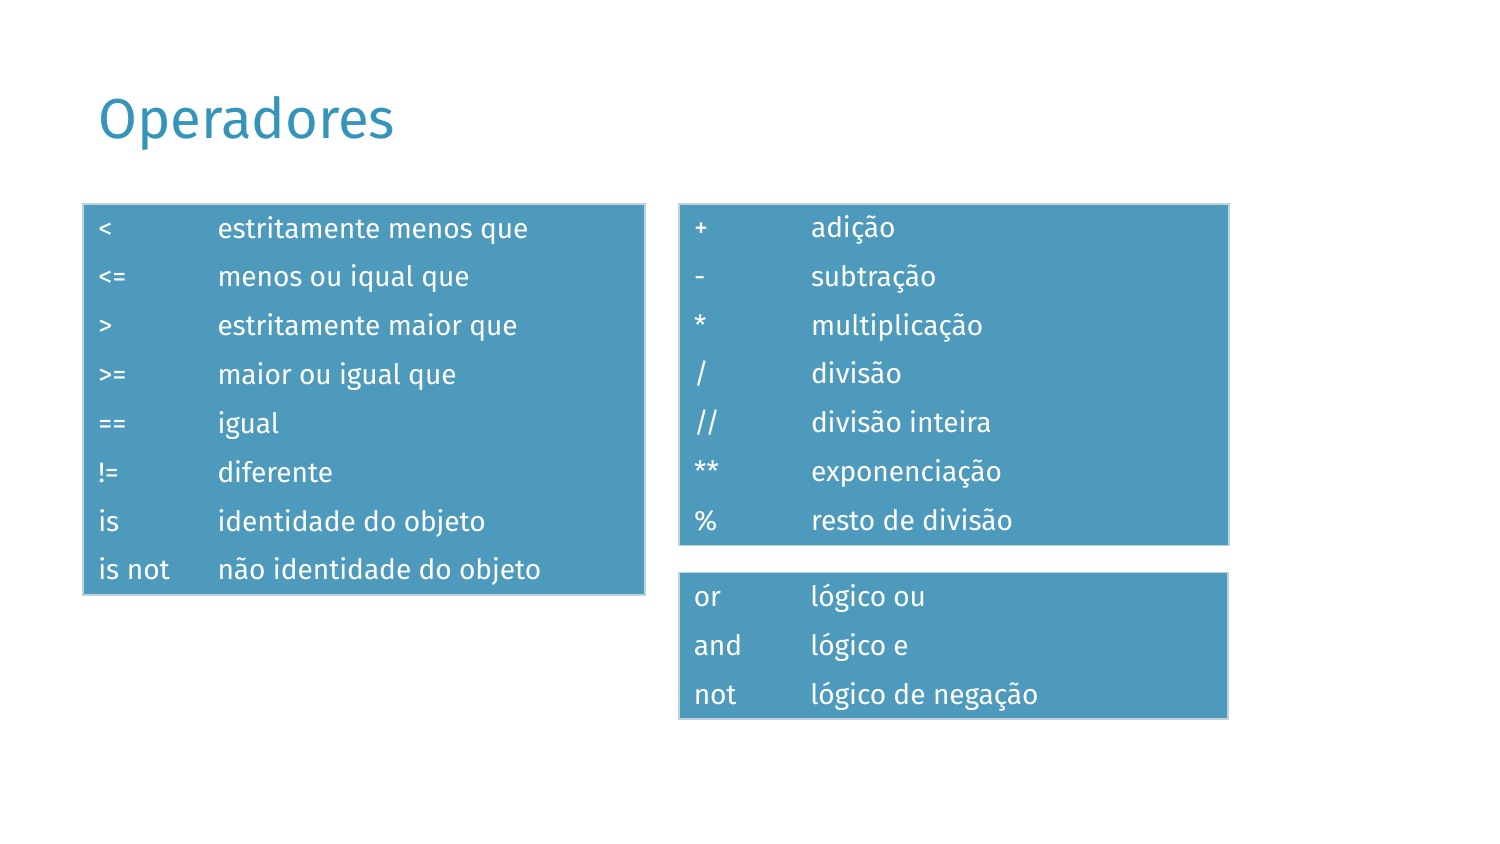

# Operadores
| + | adição |
| --- | --- |
| - | subtração |
| \* | multiplicação |
| / | divisão |
| // | divisão inteira |
| \*\* | exponenciação |
| % | resto de divisão |
| < | estritamente menos que |
| --- | --- |
| <= | menos ou iqual que |
| > | estritamente maior que |
| >= | maior ou igual que |
| == | igual |
| != | diferente |
| is | identidade do objeto |
| is not | não identidade do objeto |
| or | lógico ou |
| --- | --- |
| and | lógico e |
| not | lógico de negação |